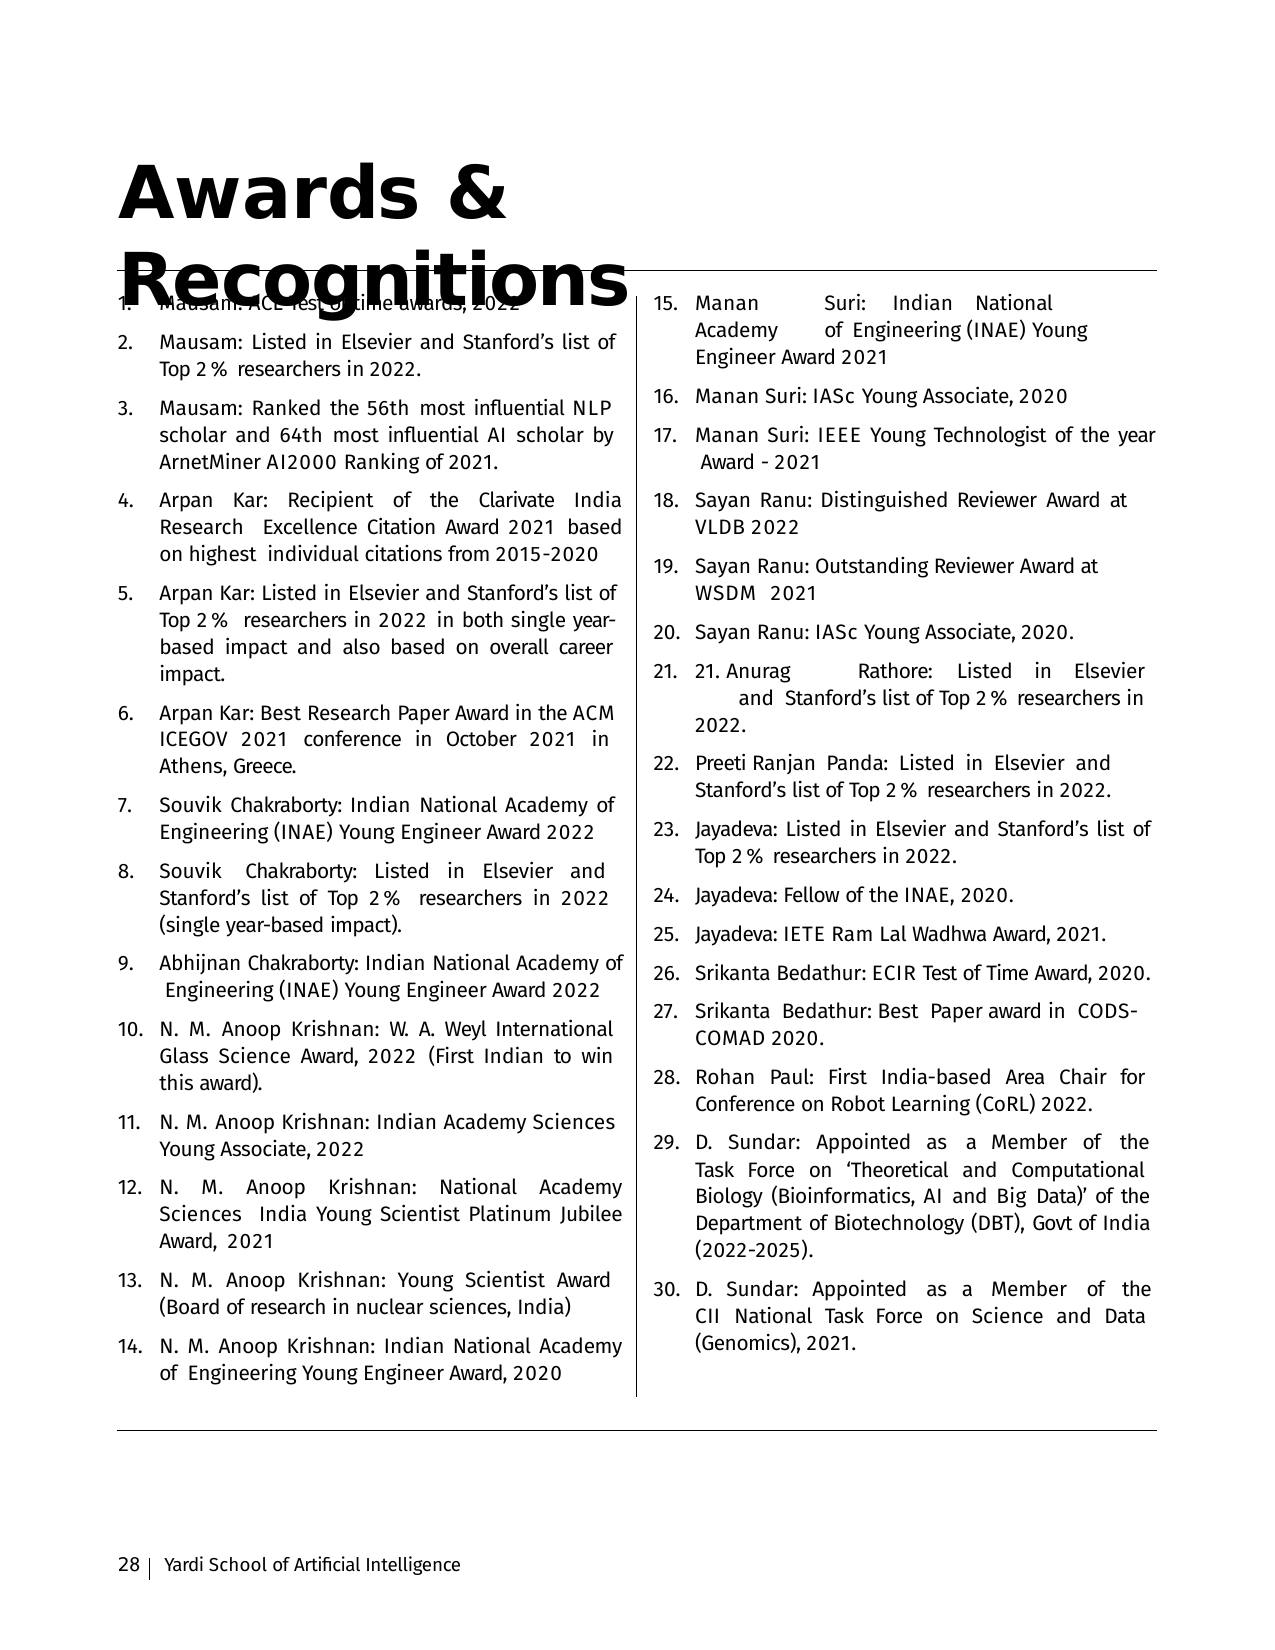

# Awards & Recognitions

Mausam: ACL Test of time awards, 2022
Mausam: Listed in Elsevier and Stanford’s list of  Top 2% researchers in 2022.
Mausam: Ranked the 56th most influential NLP  scholar and 64th most influential AI scholar by  ArnetMiner AI2000 Ranking of 2021.
Arpan Kar: Recipient of the Clarivate India Research  Excellence Citation Award 2021 based on highest  individual citations from 2015-2020
Arpan Kar: Listed in Elsevier and Stanford’s list of  Top 2% researchers in 2022 in both single year-  based impact and also based on overall career  impact.
Arpan Kar: Best Research Paper Award in the ACM  ICEGOV 2021 conference in October 2021 in  Athens, Greece.
Souvik Chakraborty: Indian National Academy of  Engineering (INAE) Young Engineer Award 2022
Souvik Chakraborty: Listed in Elsevier and  Stanford’s list of Top 2% researchers in 2022  (single year-based impact).
Abhijnan Chakraborty: Indian National Academy of  Engineering (INAE) Young Engineer Award 2022
N. M. Anoop Krishnan: W. A. Weyl International  Glass Science Award, 2022 (First Indian to win  this award).
N. M. Anoop Krishnan: Indian Academy Sciences  Young Associate, 2022
N. M. Anoop Krishnan: National Academy Sciences  India Young Scientist Platinum Jubilee Award,  2021
N. M. Anoop Krishnan: Young Scientist Award  (Board of research in nuclear sciences, India)
N. M. Anoop Krishnan: Indian National Academy of  Engineering Young Engineer Award, 2020
Manan	Suri:	Indian	National	Academy	of  Engineering (INAE) Young Engineer Award 2021
Manan Suri: IASc Young Associate, 2020
Manan Suri: IEEE Young Technologist of the year  Award - 2021
Sayan Ranu: Distinguished Reviewer Award at  VLDB 2022
Sayan Ranu: Outstanding Reviewer Award at WSDM  2021
Sayan Ranu: IASc Young Associate, 2020.
21. Anurag	Rathore:	Listed	in	Elsevier	and  Stanford’s list of Top 2% researchers in 2022.
Preeti Ranjan Panda: Listed in Elsevier and  Stanford’s list of Top 2% researchers in 2022.
Jayadeva: Listed in Elsevier and Stanford’s list of  Top 2% researchers in 2022.
Jayadeva: Fellow of the INAE, 2020.
Jayadeva: IETE Ram Lal Wadhwa Award, 2021.
Srikanta Bedathur: ECIR Test of Time Award, 2020.
Srikanta Bedathur: Best Paper award in CODS-  COMAD 2020.
Rohan Paul: First India-based Area Chair for  Conference on Robot Learning (CoRL) 2022.
D. Sundar: Appointed as  a Member of the  Task Force on ‘Theoretical and Computational  Biology (Bioinformatics, AI and Big Data)’ of the  Department of Biotechnology (DBT), Govt of India  (2022-2025).
D. Sundar: Appointed as  a Member of the  CII National Task Force on Science and Data  (Genomics), 2021.

28	Yardi School of Artificial Intelligence